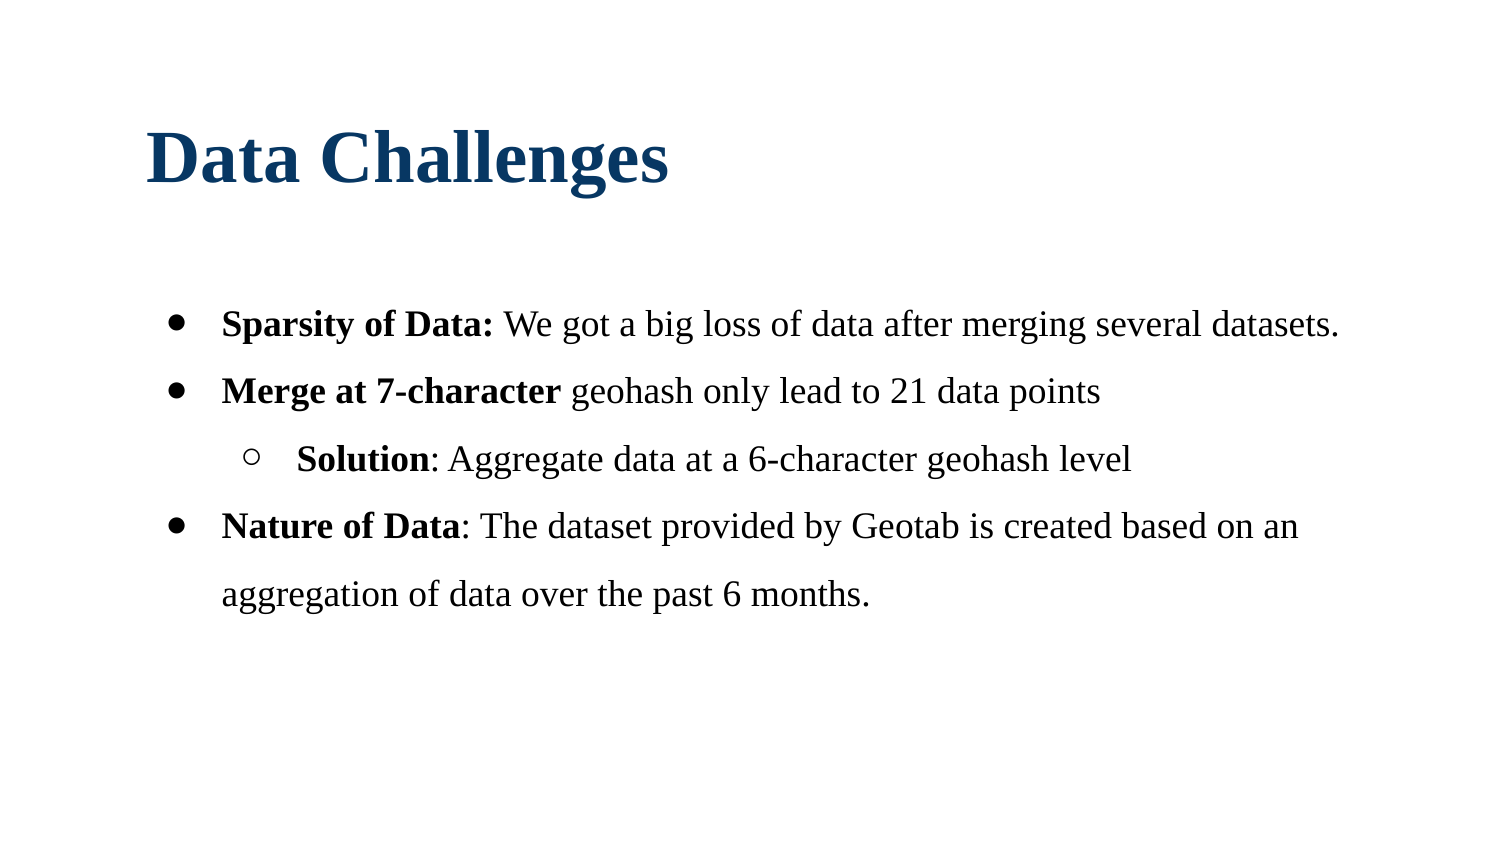

# Data Challenges
Sparsity of Data: We got a big loss of data after merging several datasets.
Merge at 7-character geohash only lead to 21 data points
Solution: Aggregate data at a 6-character geohash level
Nature of Data: The dataset provided by Geotab is created based on an aggregation of data over the past 6 months.